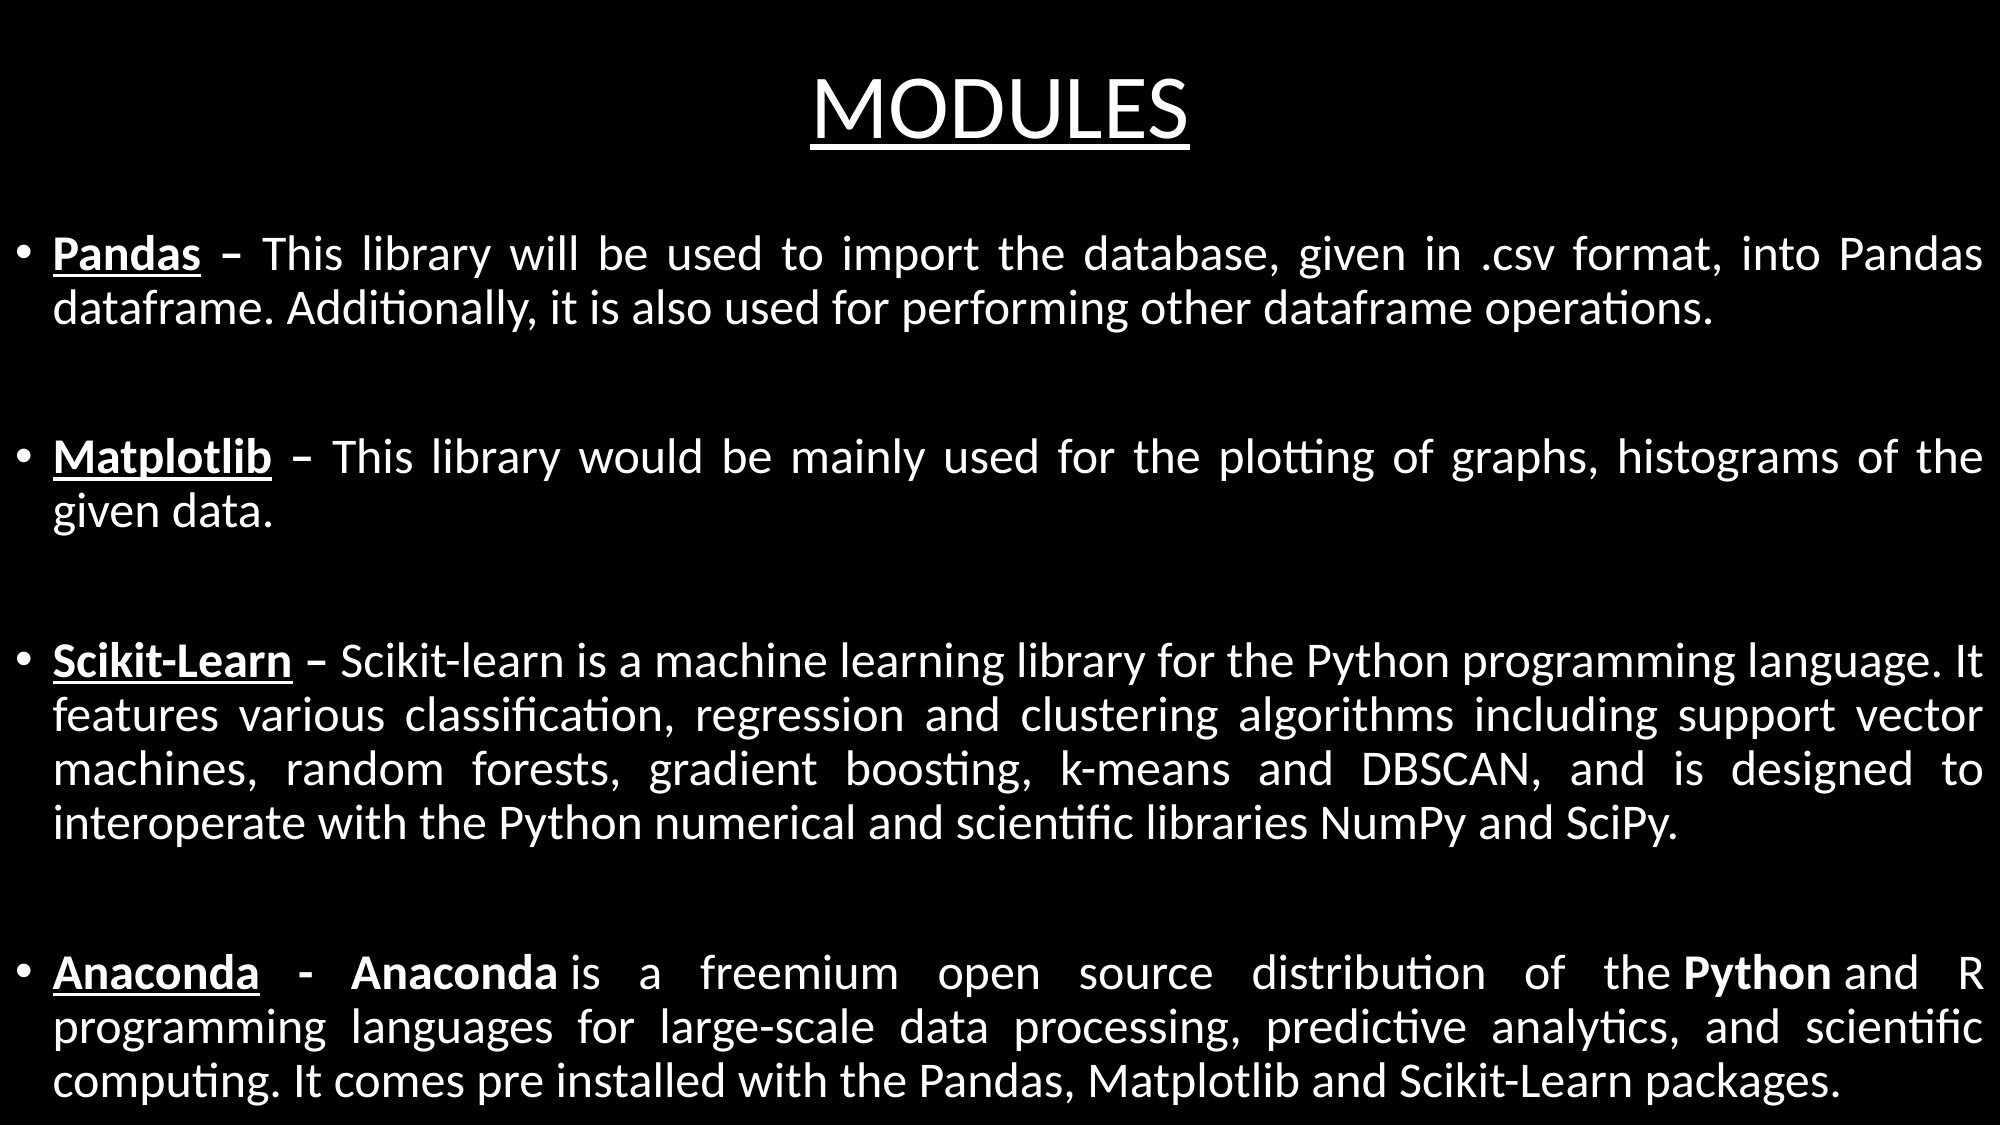

# MODULES
Pandas – This library will be used to import the database, given in .csv format, into Pandas dataframe. Additionally, it is also used for performing other dataframe operations.

Matplotlib – This library would be mainly used for the plotting of graphs, histograms of the given data.

Scikit-Learn – Scikit-learn is a machine learning library for the Python programming language. It features various classification, regression and clustering algorithms including support vector machines, random forests, gradient boosting, k-means and DBSCAN, and is designed to interoperate with the Python numerical and scientific libraries NumPy and SciPy.

Anaconda - Anaconda is a freemium open source distribution of the Python and R programming languages for large-scale data processing, predictive analytics, and scientific computing. It comes pre installed with the Pandas, Matplotlib and Scikit-Learn packages.